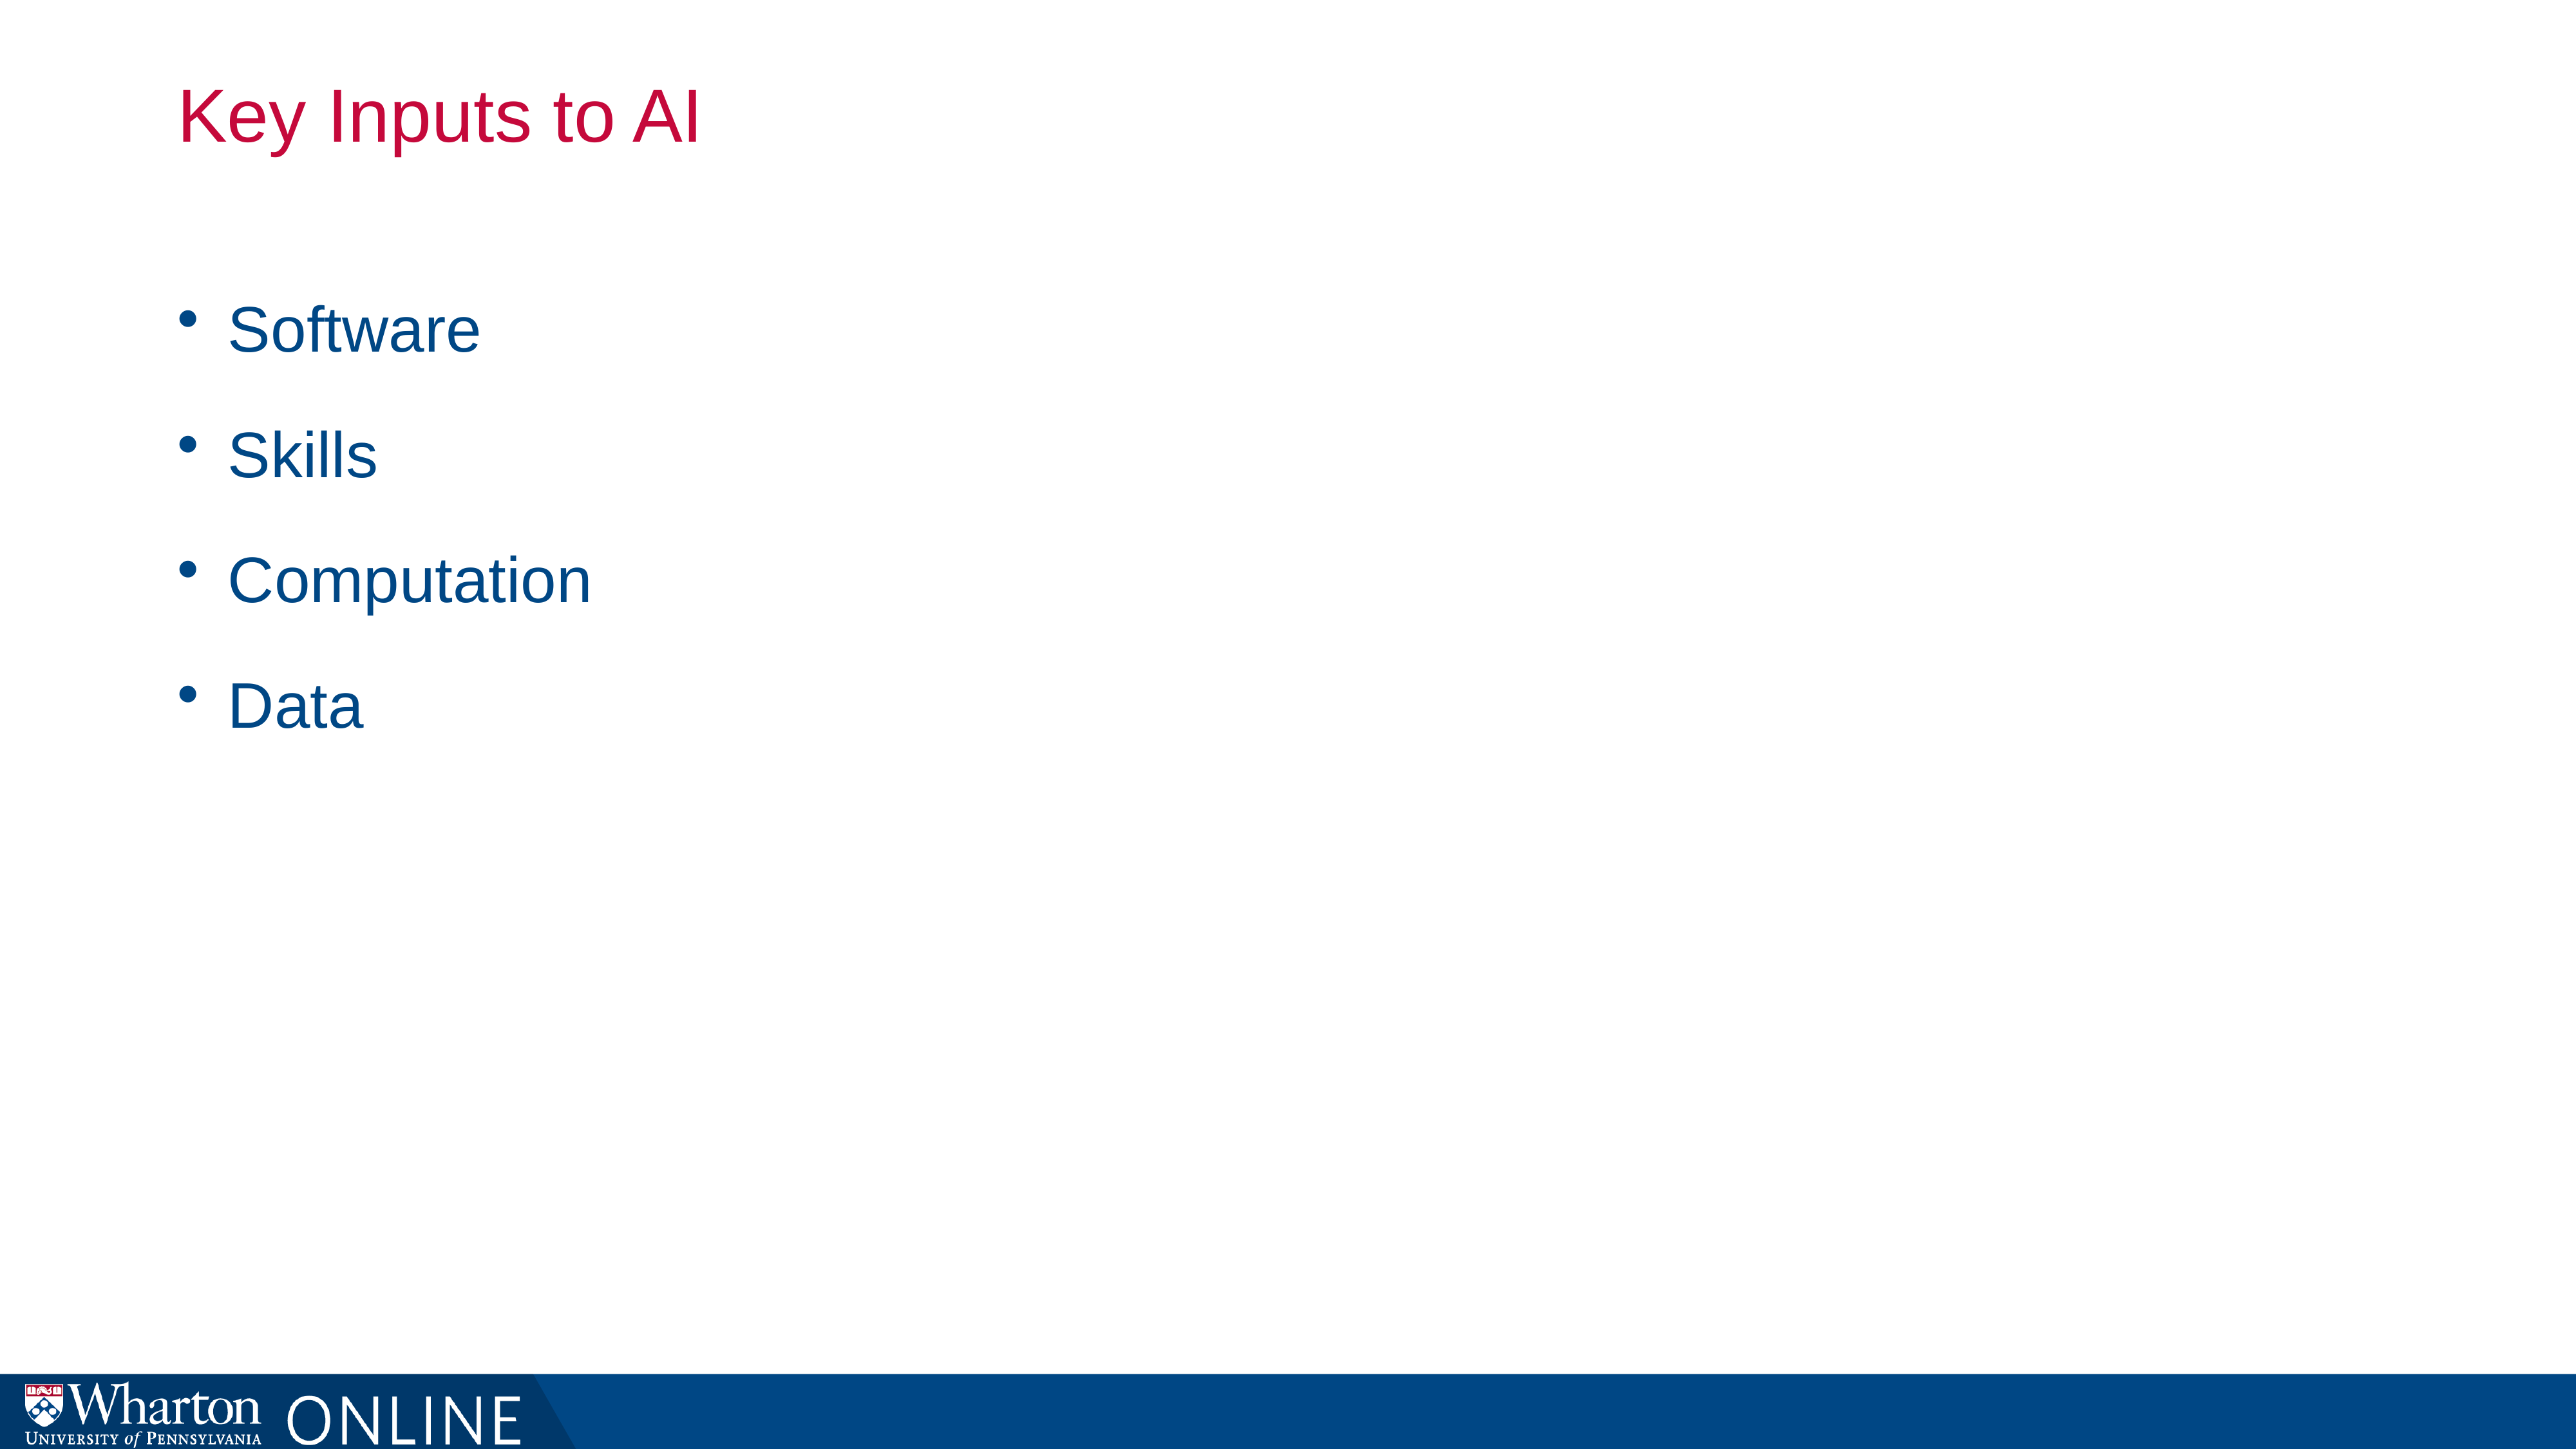

# Key Inputs to AI
Software
Skills
Computation
Data